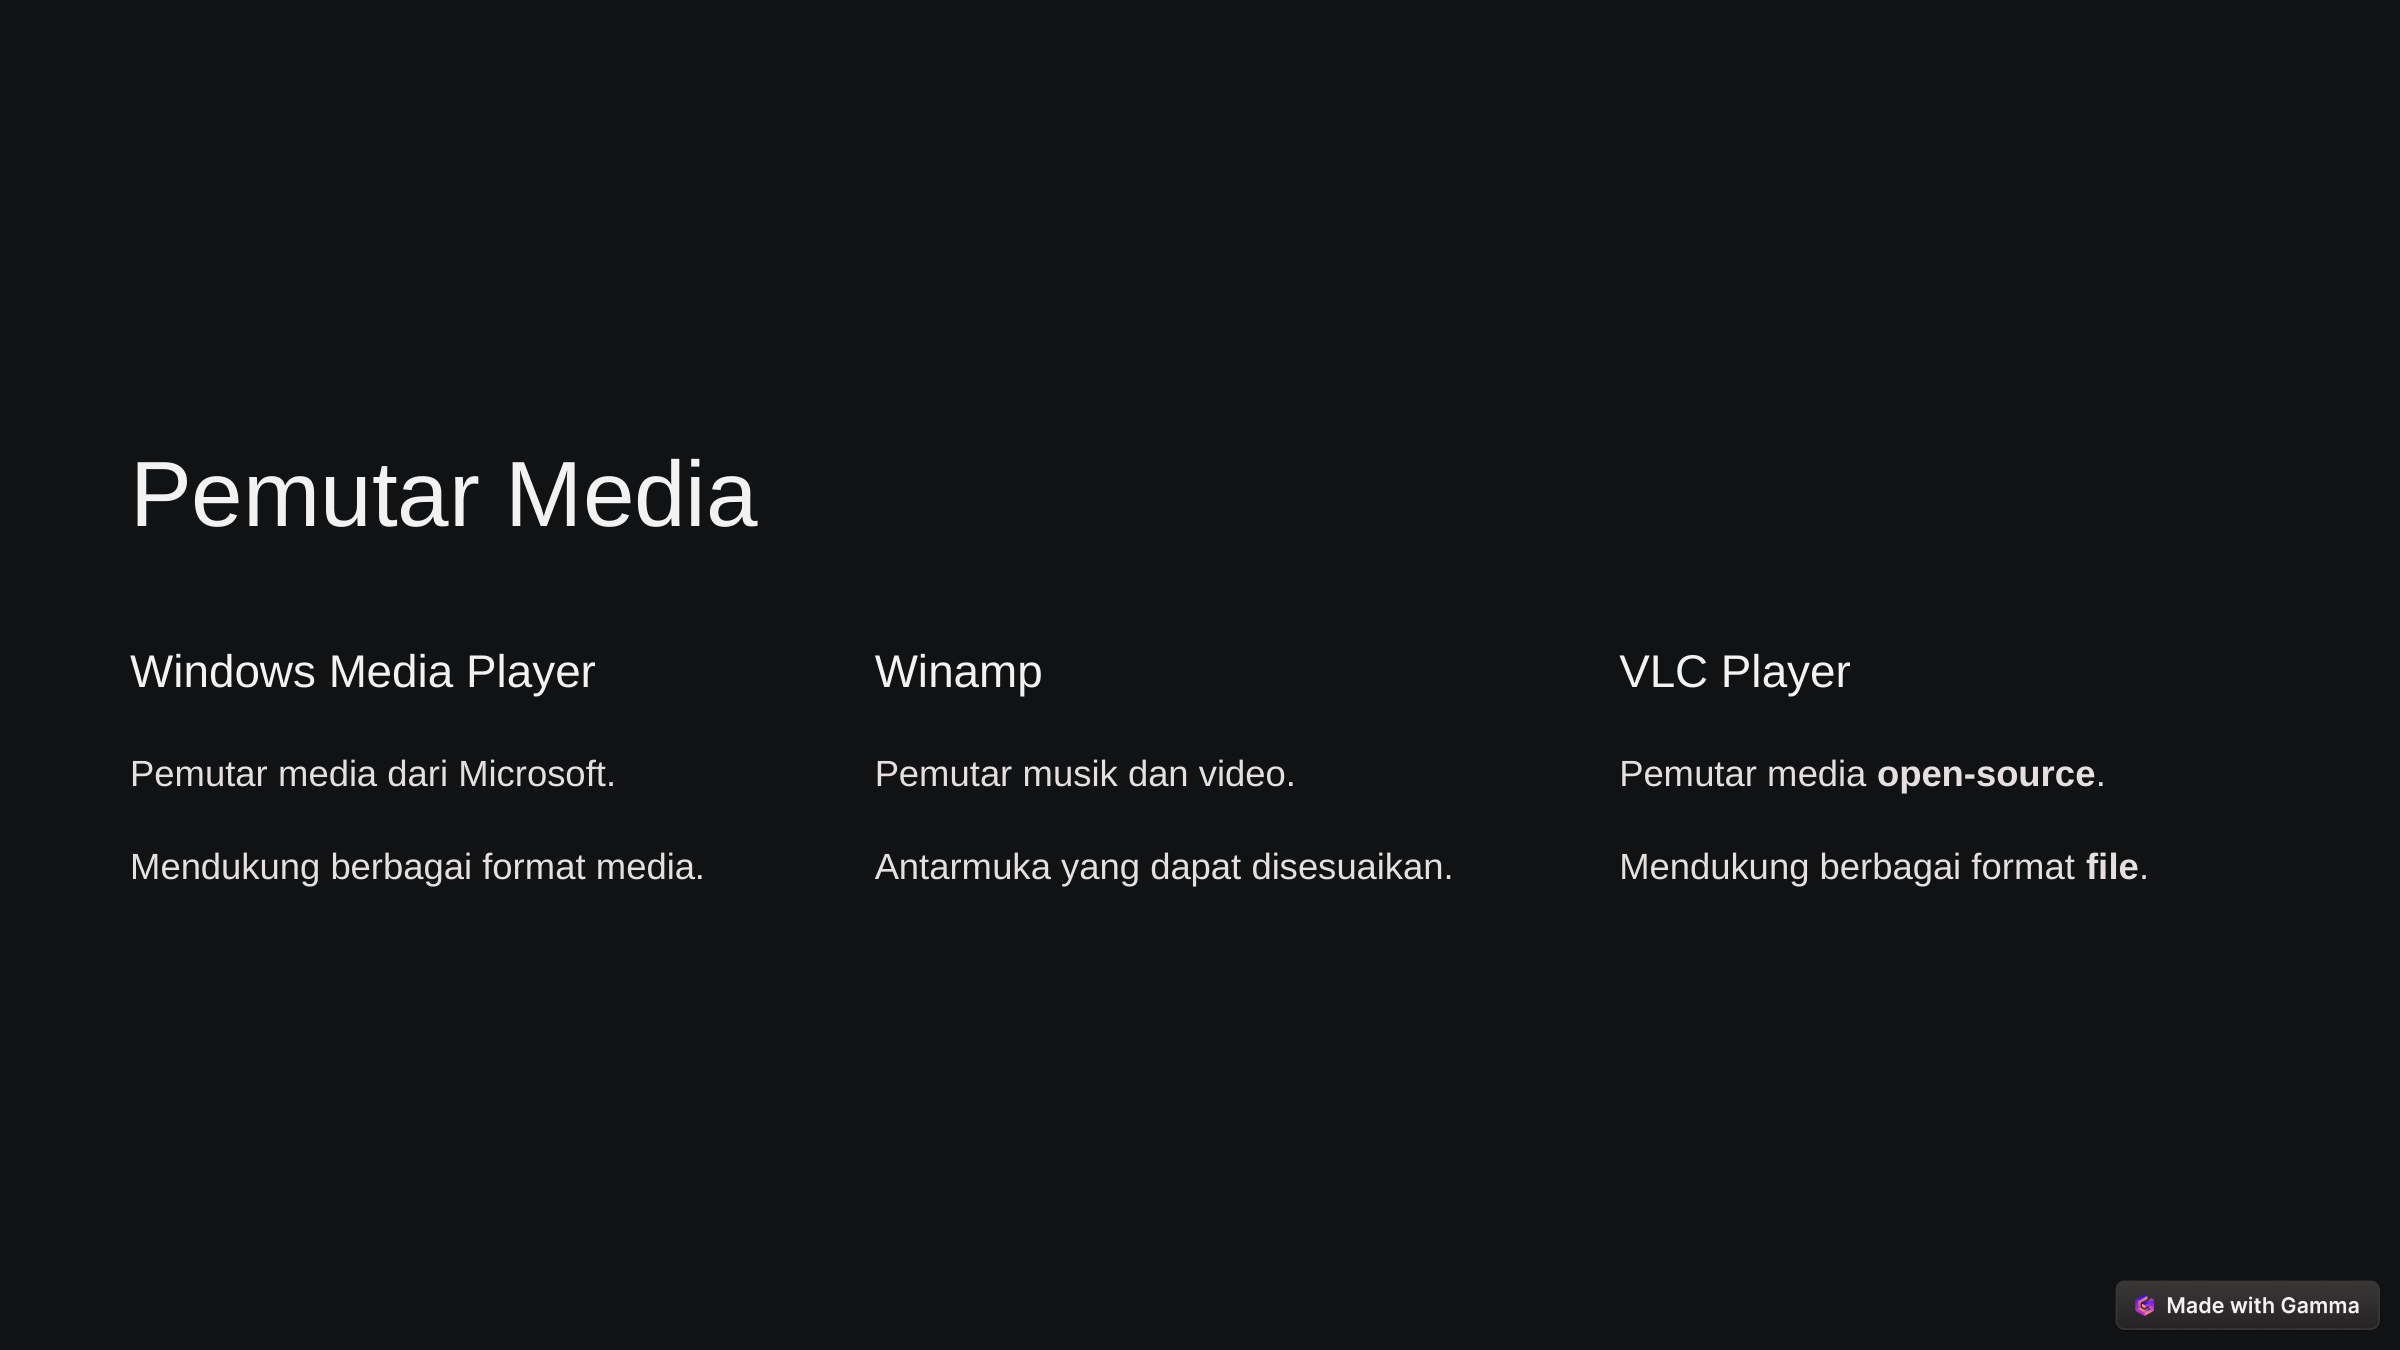

Pemutar Media
Windows Media Player
Winamp
VLC Player
Pemutar media dari Microsoft.
Pemutar musik dan video.
Pemutar media open-source.
Mendukung berbagai format media.
Antarmuka yang dapat disesuaikan.
Mendukung berbagai format file.